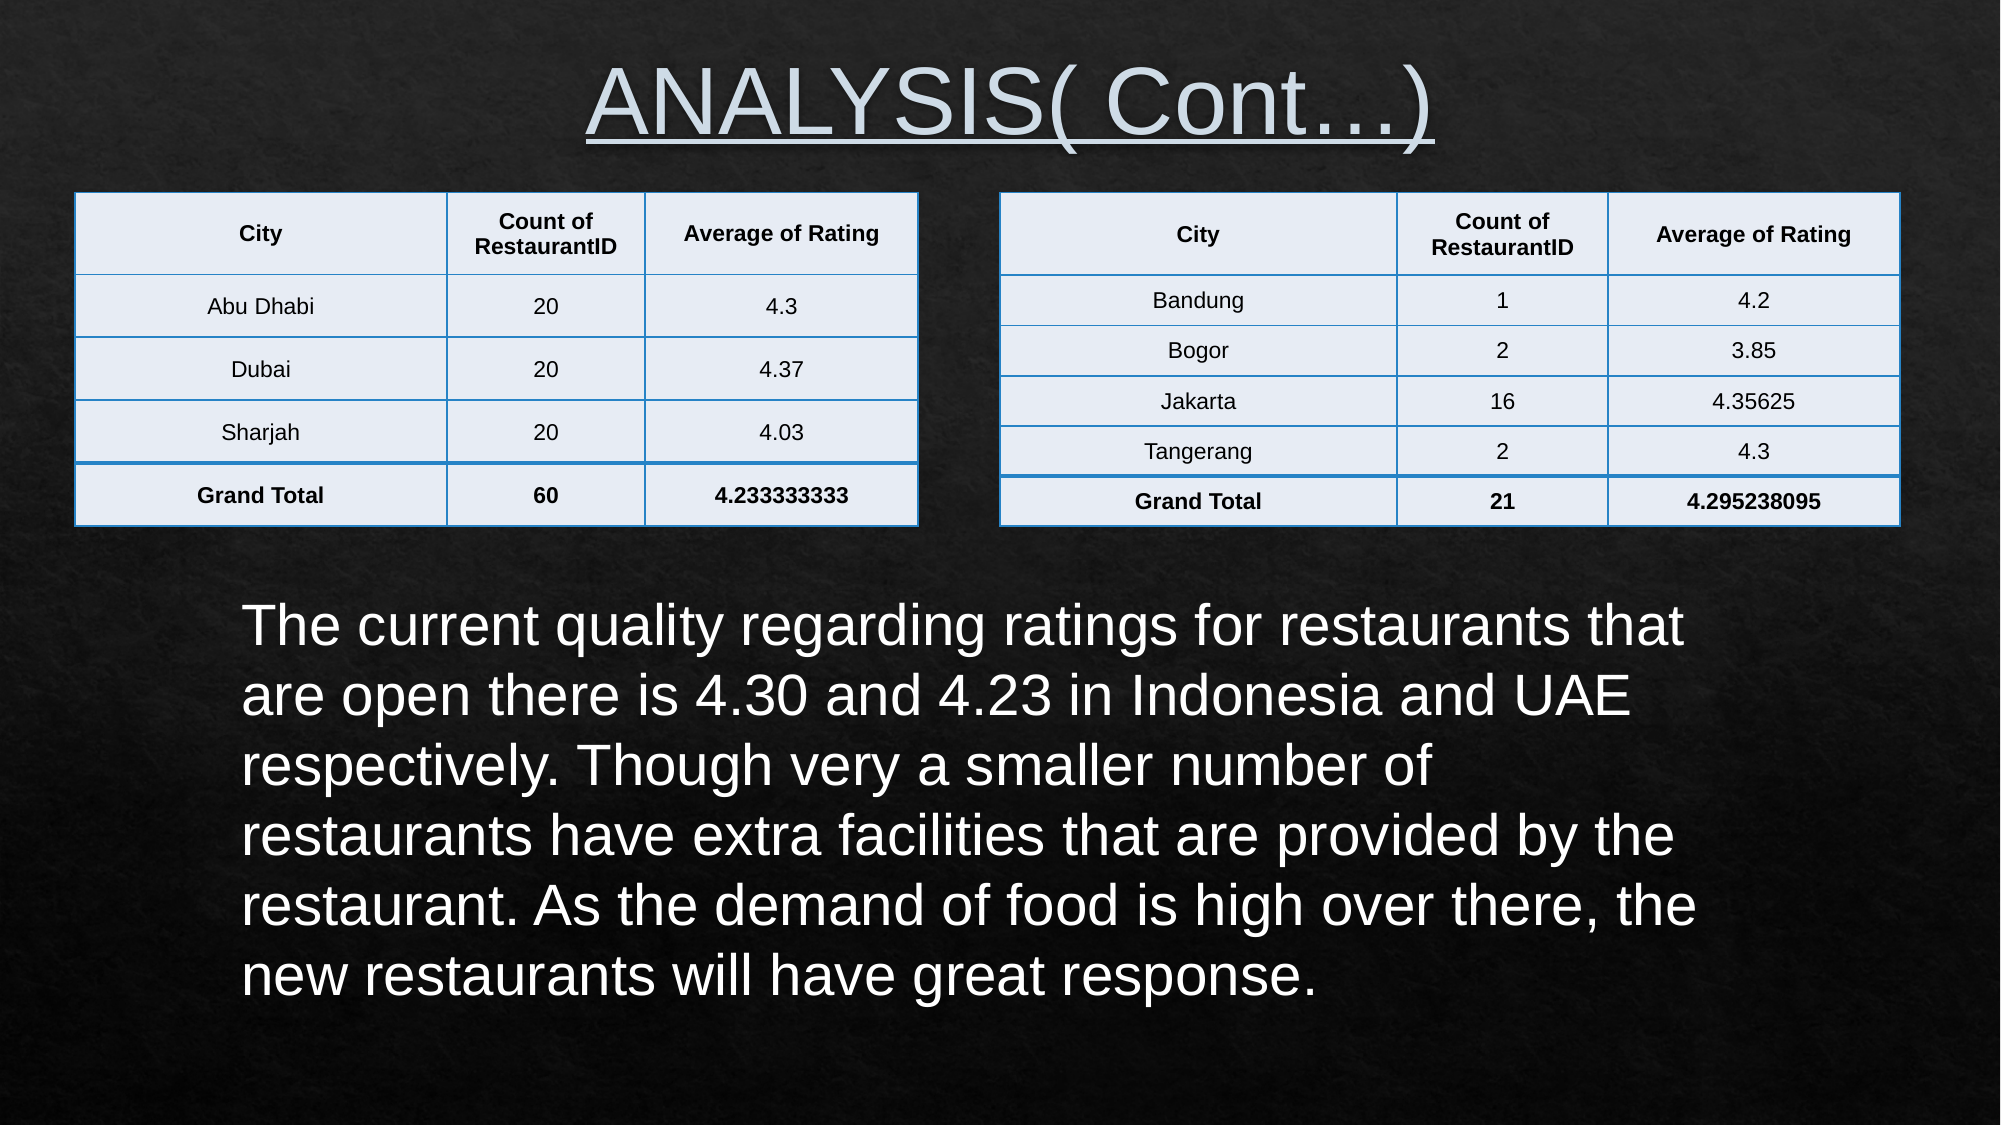

# ANALYSIS( Cont…)
| City | Count of RestaurantID | Average of Rating |
| --- | --- | --- |
| Bandung | 1 | 4.2 |
| Bogor | 2 | 3.85 |
| Jakarta | 16 | 4.35625 |
| Tangerang | 2 | 4.3 |
| Grand Total | 21 | 4.295238095 |
| City | Count of RestaurantID | Average of Rating |
| --- | --- | --- |
| Abu Dhabi | 20 | 4.3 |
| Dubai | 20 | 4.37 |
| Sharjah | 20 | 4.03 |
| Grand Total | 60 | 4.233333333 |
The current quality regarding ratings for restaurants that are open there is 4.30 and 4.23 in Indonesia and UAE respectively. Though very a smaller number of restaurants have extra facilities that are provided by the restaurant. As the demand of food is high over there, the new restaurants will have great response.